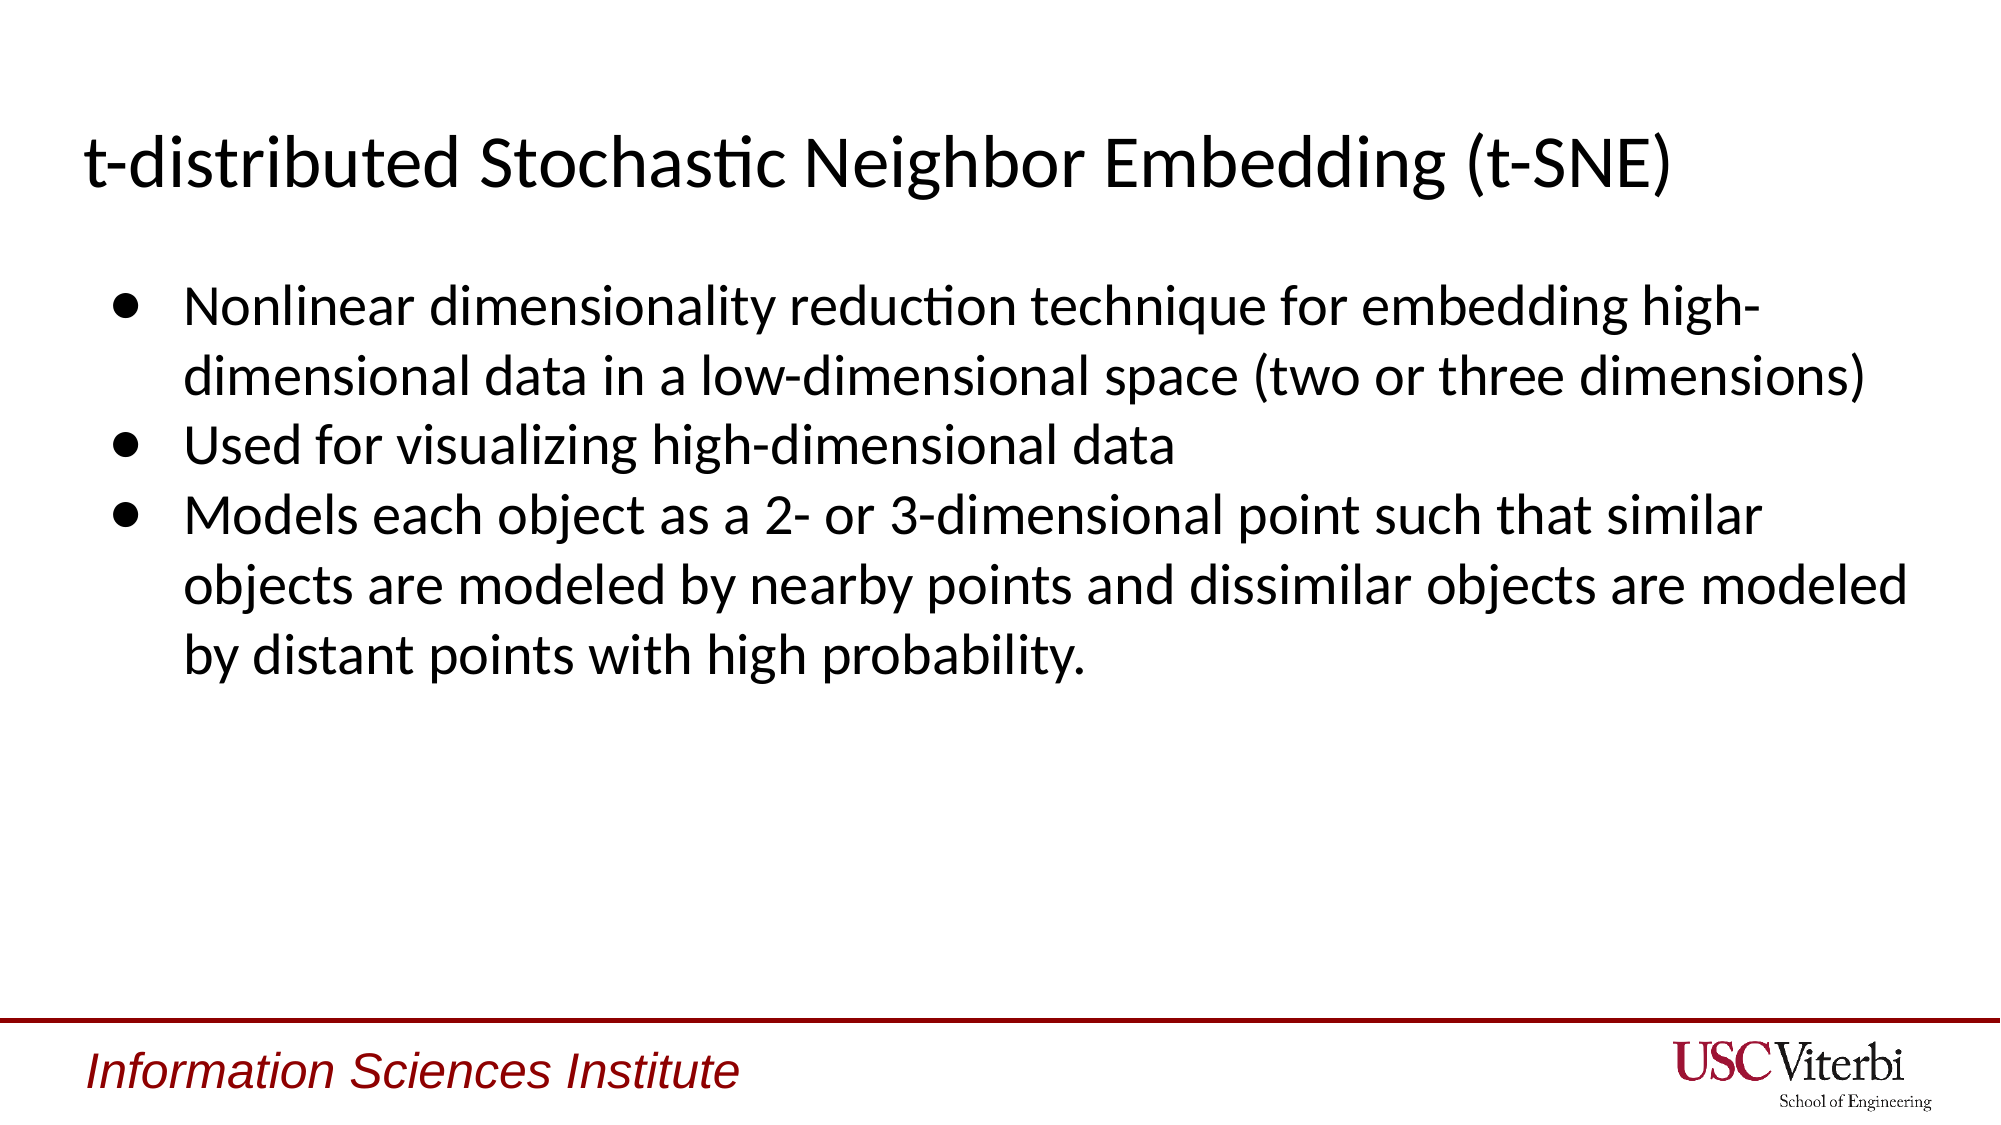

# t-distributed Stochastic Neighbor Embedding (t-SNE)
Nonlinear dimensionality reduction technique for embedding high-dimensional data in a low-dimensional space (two or three dimensions)
Used for visualizing high-dimensional data
Models each object as a 2- or 3-dimensional point such that similar objects are modeled by nearby points and dissimilar objects are modeled by distant points with high probability.